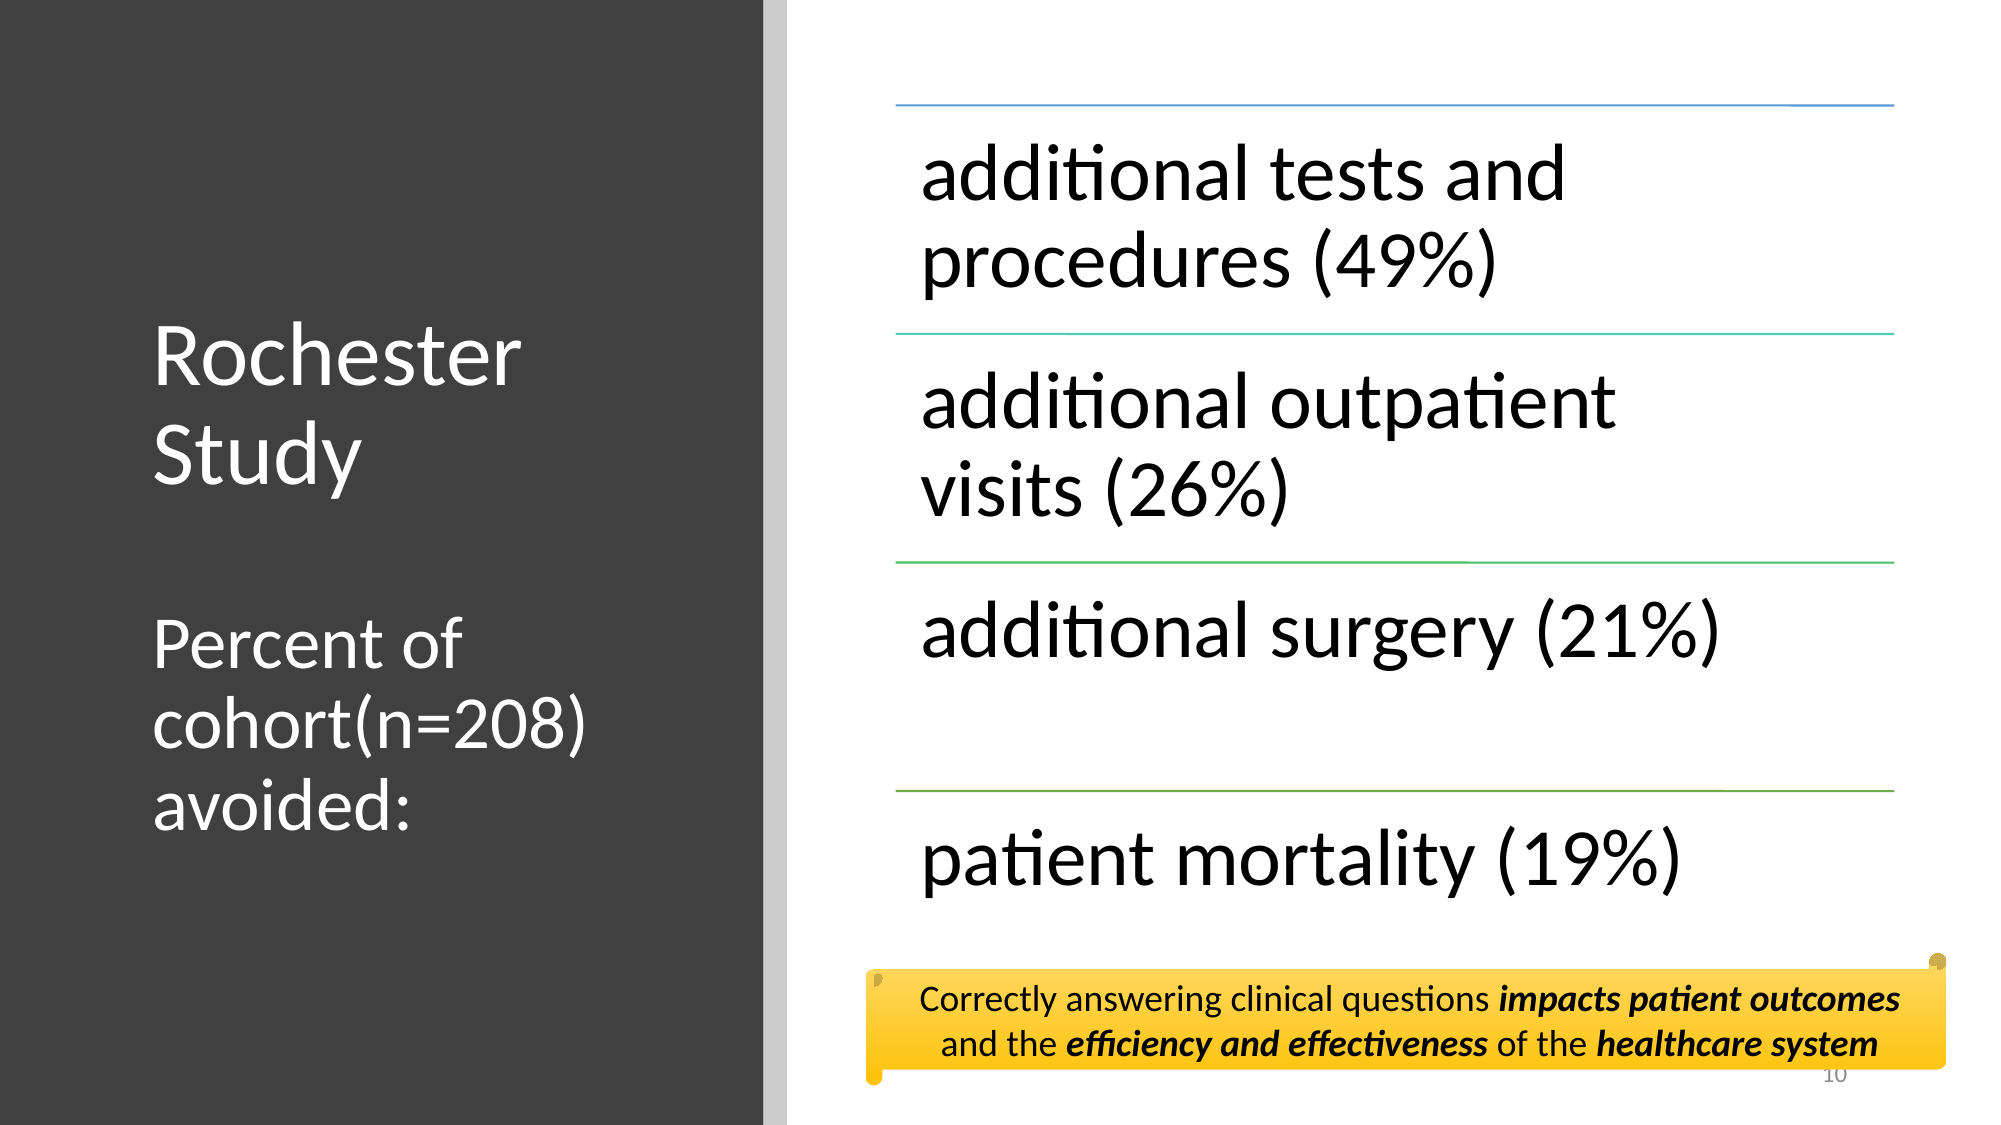

additional tests and procedures (49%)
additional outpatient
visits (26%)
additional surgery (21%)
patient mortality (19%)
# Rochester Study Percent of cohort(n=208) avoided:
Correctly answering clinical questions impacts patient outcomes and the efficiency and effectiveness of the healthcare system
10